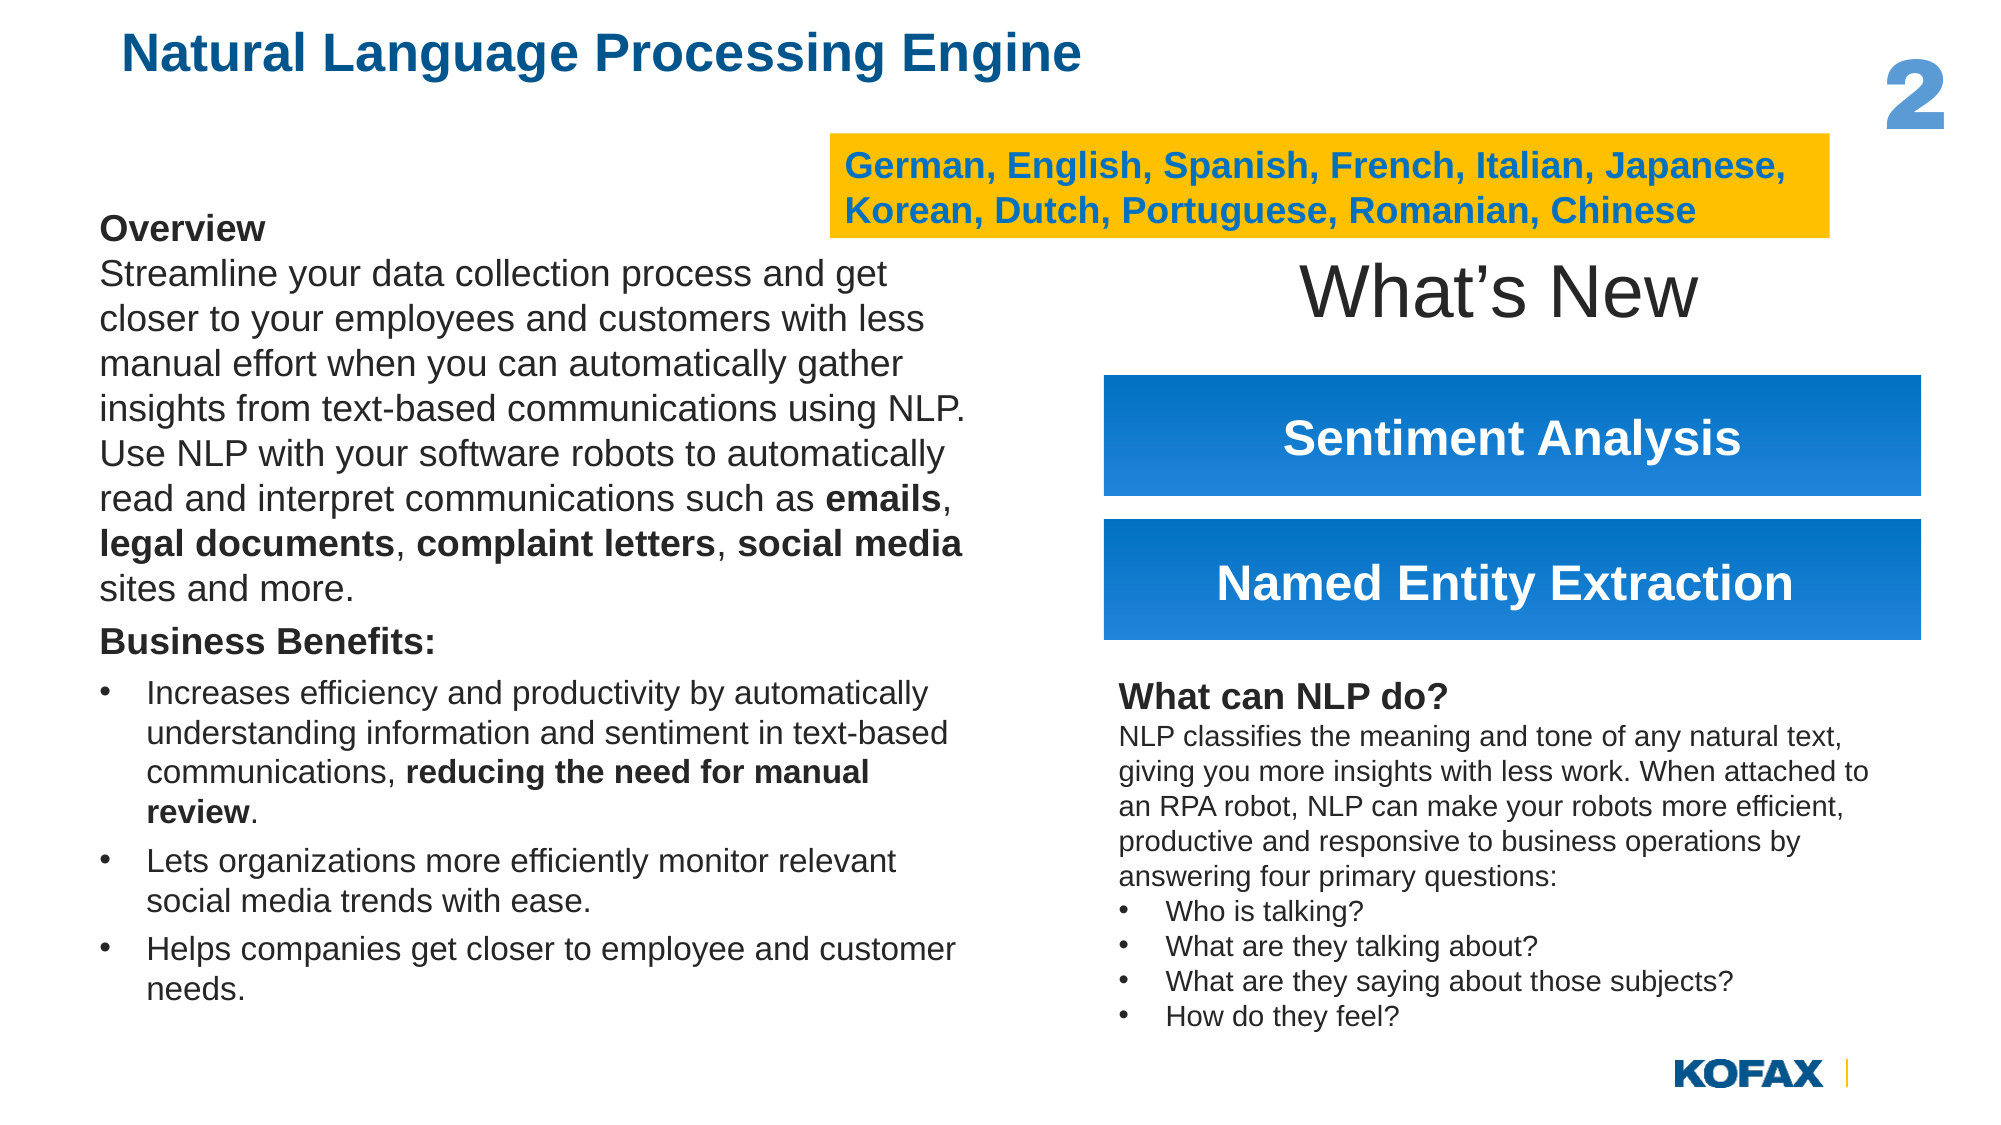

# Natural Language Processing Engine
2
German, English, Spanish, French, Italian, Japanese, Korean, Dutch, Portuguese, Romanian, Chinese
Overview
Streamline your data collection process and get closer to your employees and customers with less manual effort when you can automatically gather insights from text-based communications using NLP.  Use NLP with your software robots to automatically read and interpret communications such as emails, legal documents, complaint letters, social media sites and more.
Business Benefits:
Increases efficiency and productivity by automatically understanding information and sentiment in text-based communications, reducing the need for manual review.
Lets organizations more efficiently monitor relevant social media trends with ease.
Helps companies get closer to employee and customer needs.
What’s New
Sentiment Analysis
Named Entity Extraction
What can NLP do?
NLP classifies the meaning and tone of any natural text, giving you more insights with less work. When attached to an RPA robot, NLP can make your robots more efficient, productive and responsive to business operations by answering four primary questions:
Who is talking?
What are they talking about?
What are they saying about those subjects?
How do they feel?